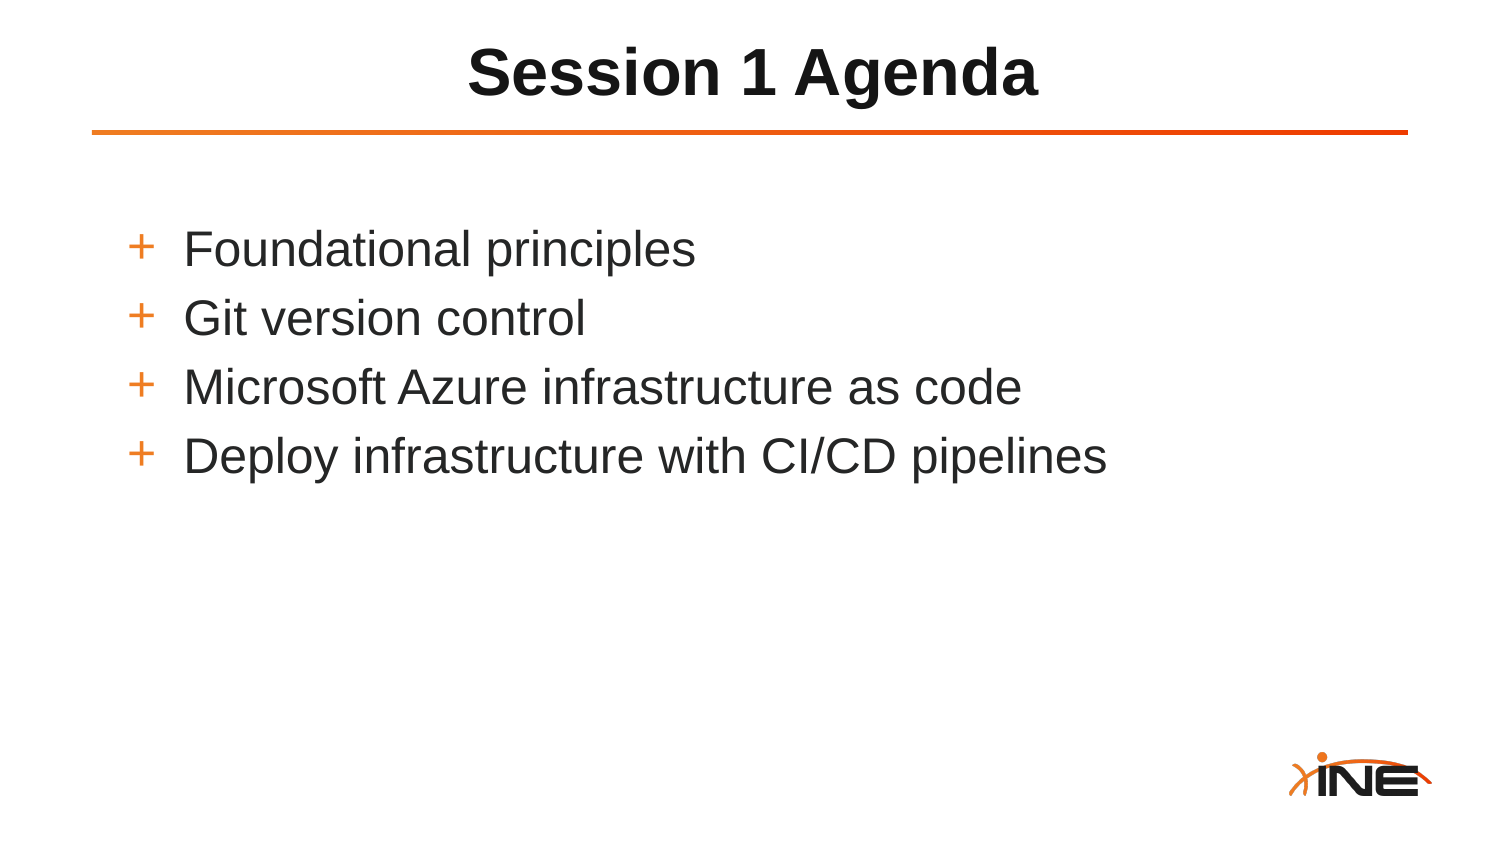

# Session 1 Agenda
Foundational principles
Git version control
Microsoft Azure infrastructure as code
Deploy infrastructure with CI/CD pipelines